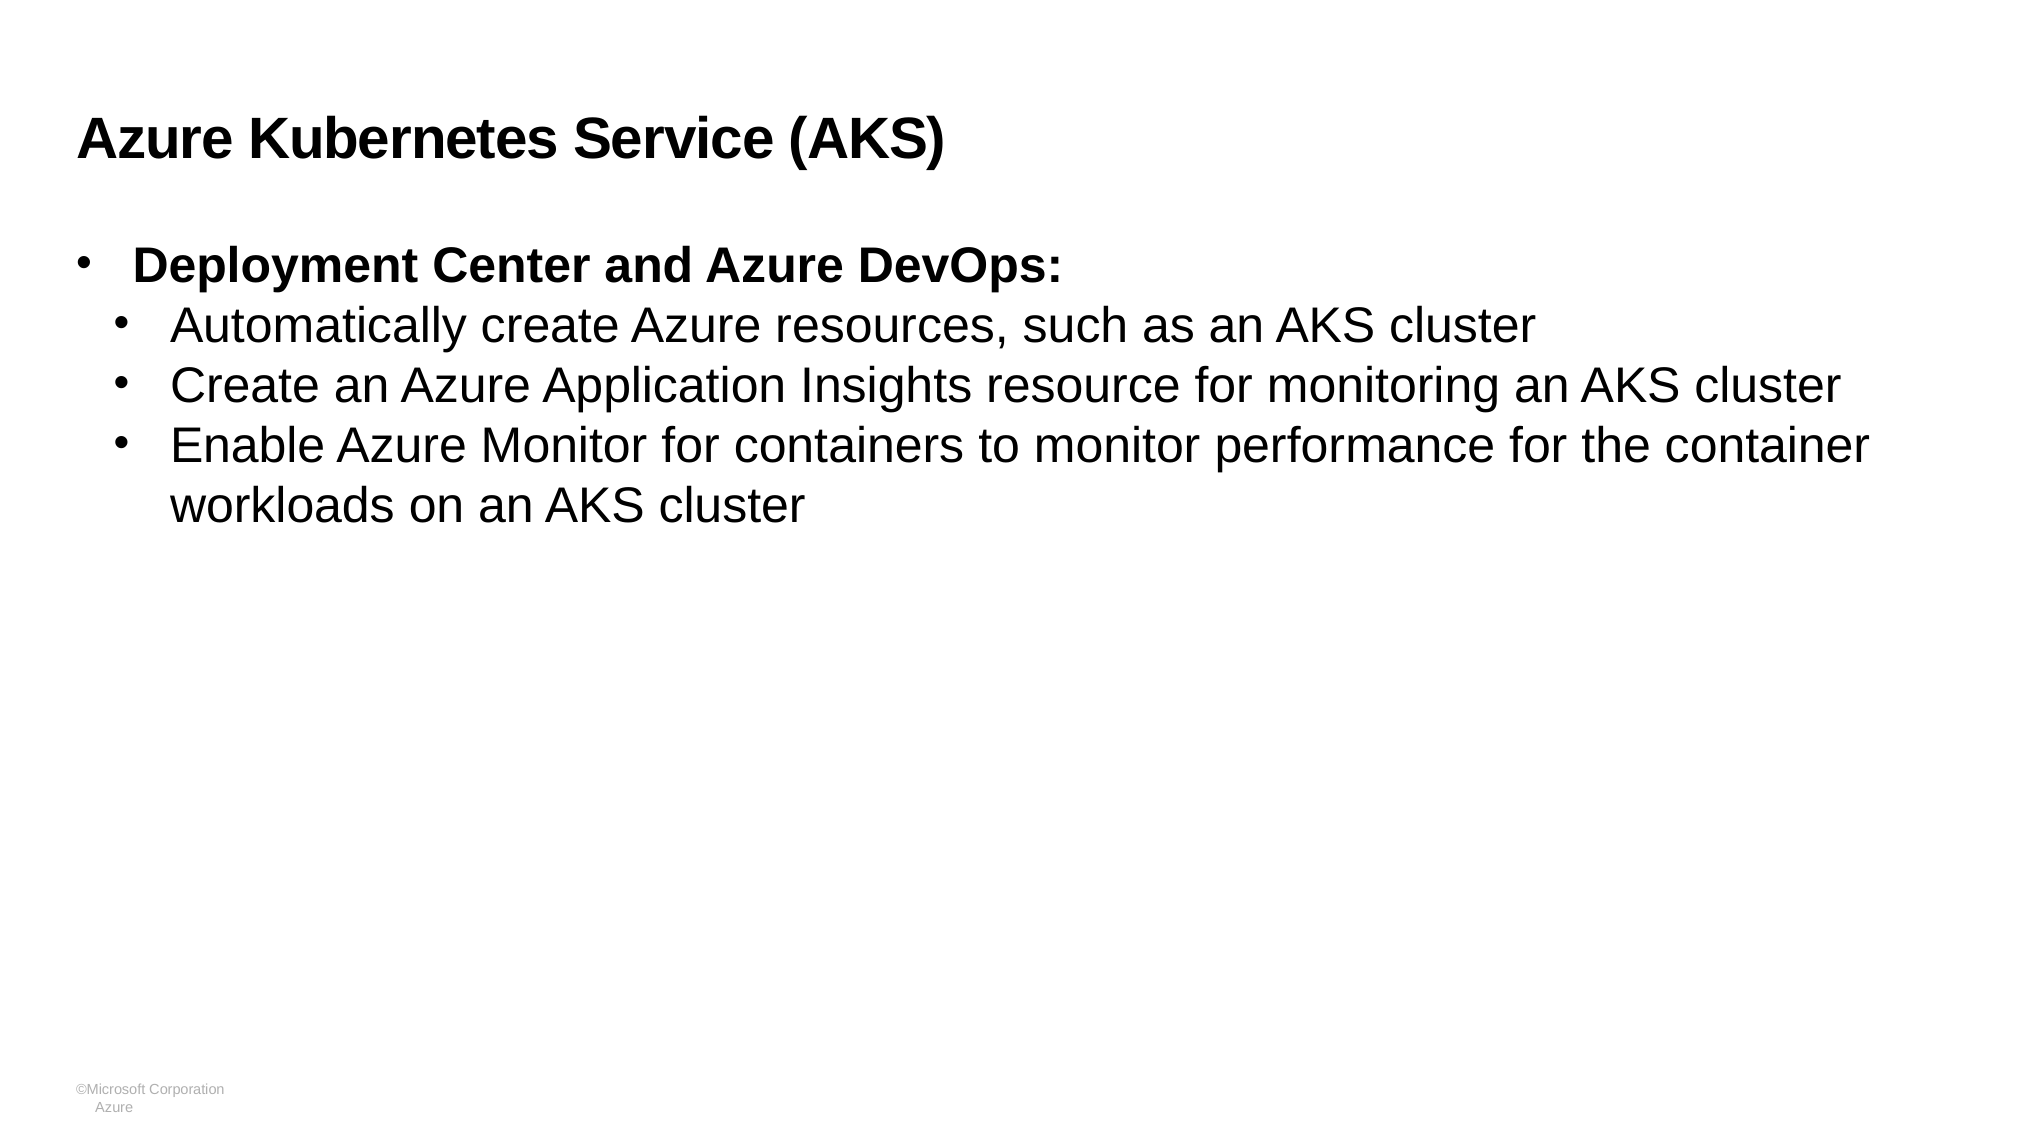

# Azure Kubernetes Service (AKS)

Deployment Center and Azure DevOps:
Automatically create Azure resources, such as an AKS cluster
Create an Azure Application Insights resource for monitoring an AKS cluster
Enable Azure Monitor for containers to monitor performance for the container workloads on an AKS cluster